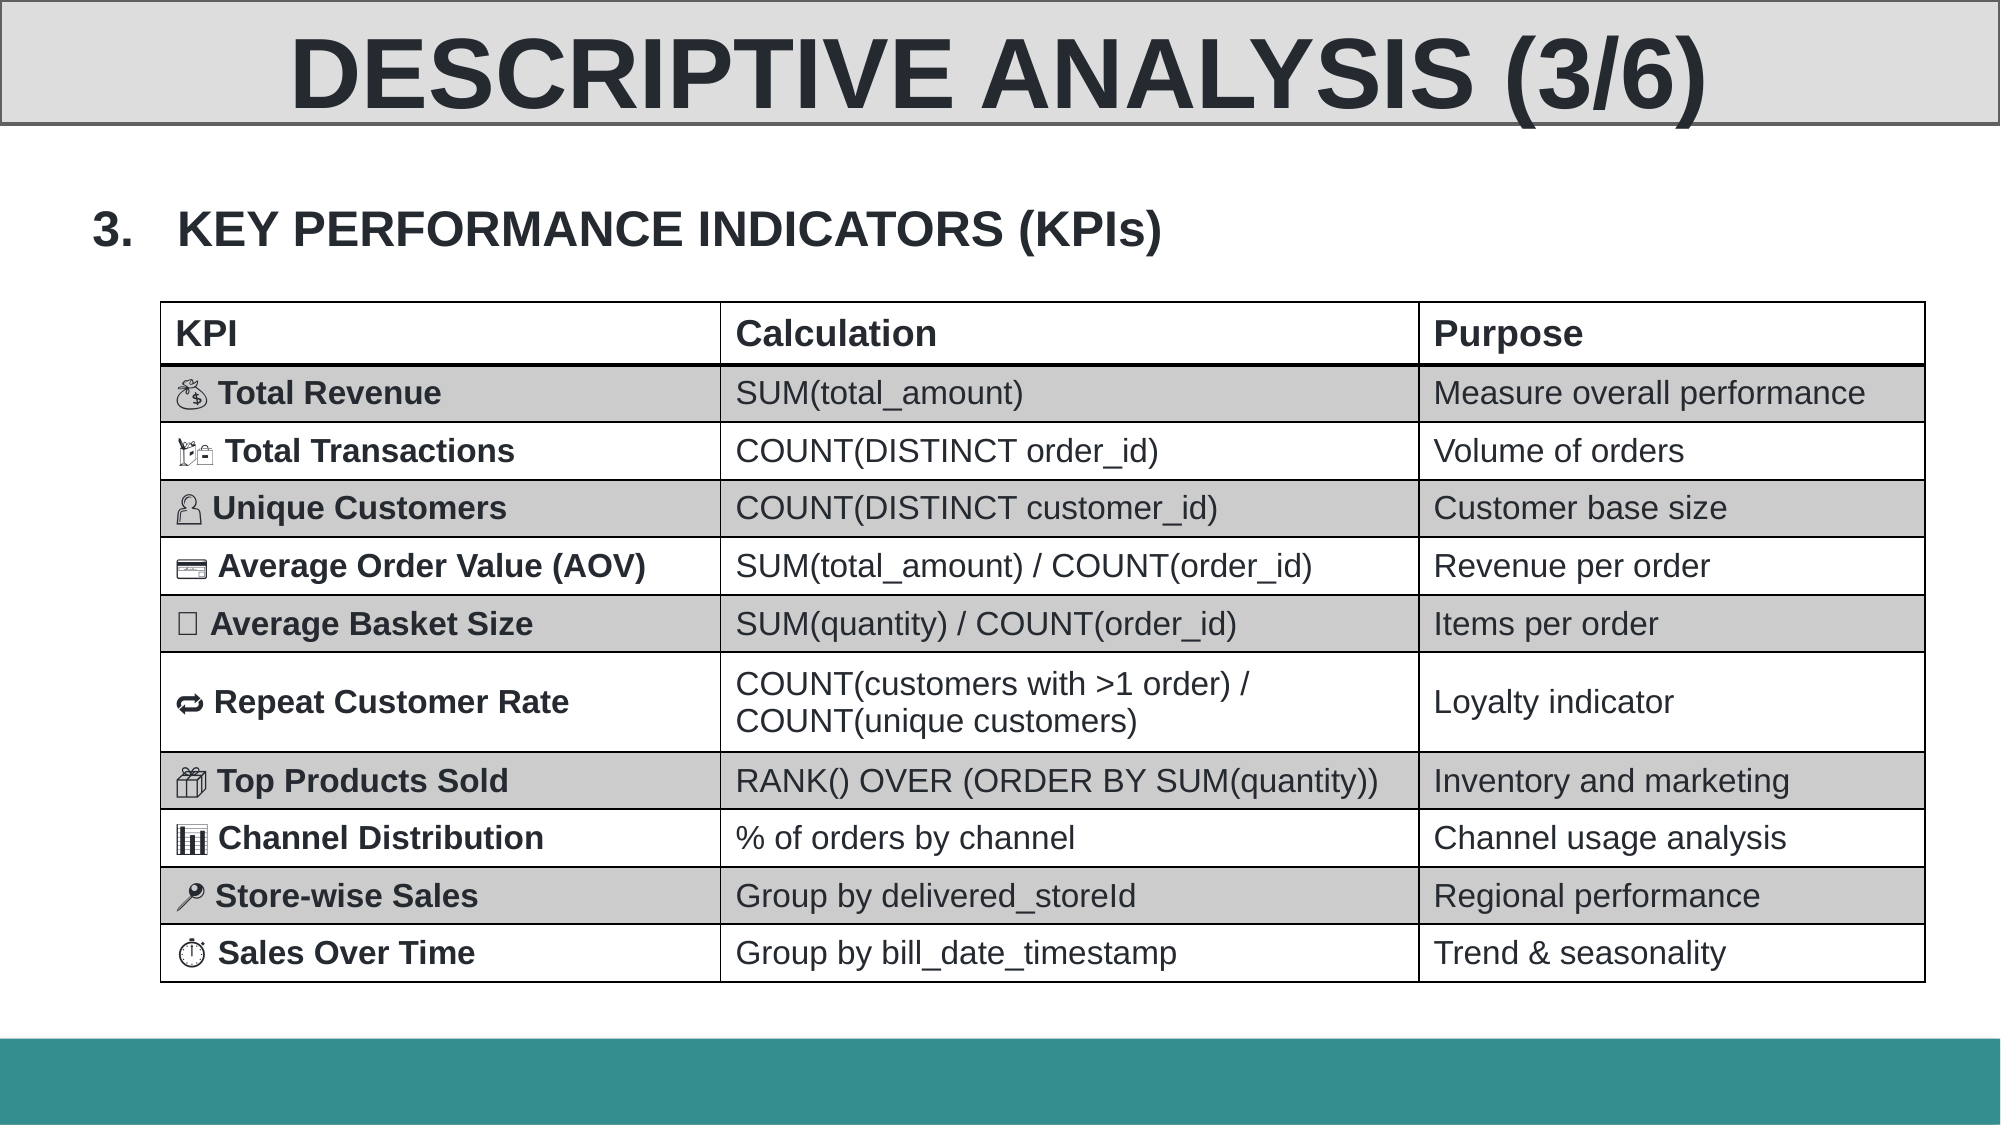

DESCRIPTIVE ANALYSIS (3/6)
KEY PERFORMANCE INDICATORS (KPIs)
| KPI | Calculation | Purpose |
| --- | --- | --- |
| 💰 Total Revenue | SUM(total\_amount) | Measure overall performance |
| 🛍️ Total Transactions | COUNT(DISTINCT order\_id) | Volume of orders |
| 👤 Unique Customers | COUNT(DISTINCT customer\_id) | Customer base size |
| 💳 Average Order Value (AOV) | SUM(total\_amount) / COUNT(order\_id) | Revenue per order |
| 🧺 Average Basket Size | SUM(quantity) / COUNT(order\_id) | Items per order |
| 🔁 Repeat Customer Rate | COUNT(customers with >1 order) / COUNT(unique customers) | Loyalty indicator |
| 📦 Top Products Sold | RANK() OVER (ORDER BY SUM(quantity)) | Inventory and marketing |
| 📊 Channel Distribution | % of orders by channel | Channel usage analysis |
| 📍 Store-wise Sales | Group by delivered\_storeId | Regional performance |
| ⏱️ Sales Over Time | Group by bill\_date\_timestamp | Trend & seasonality |